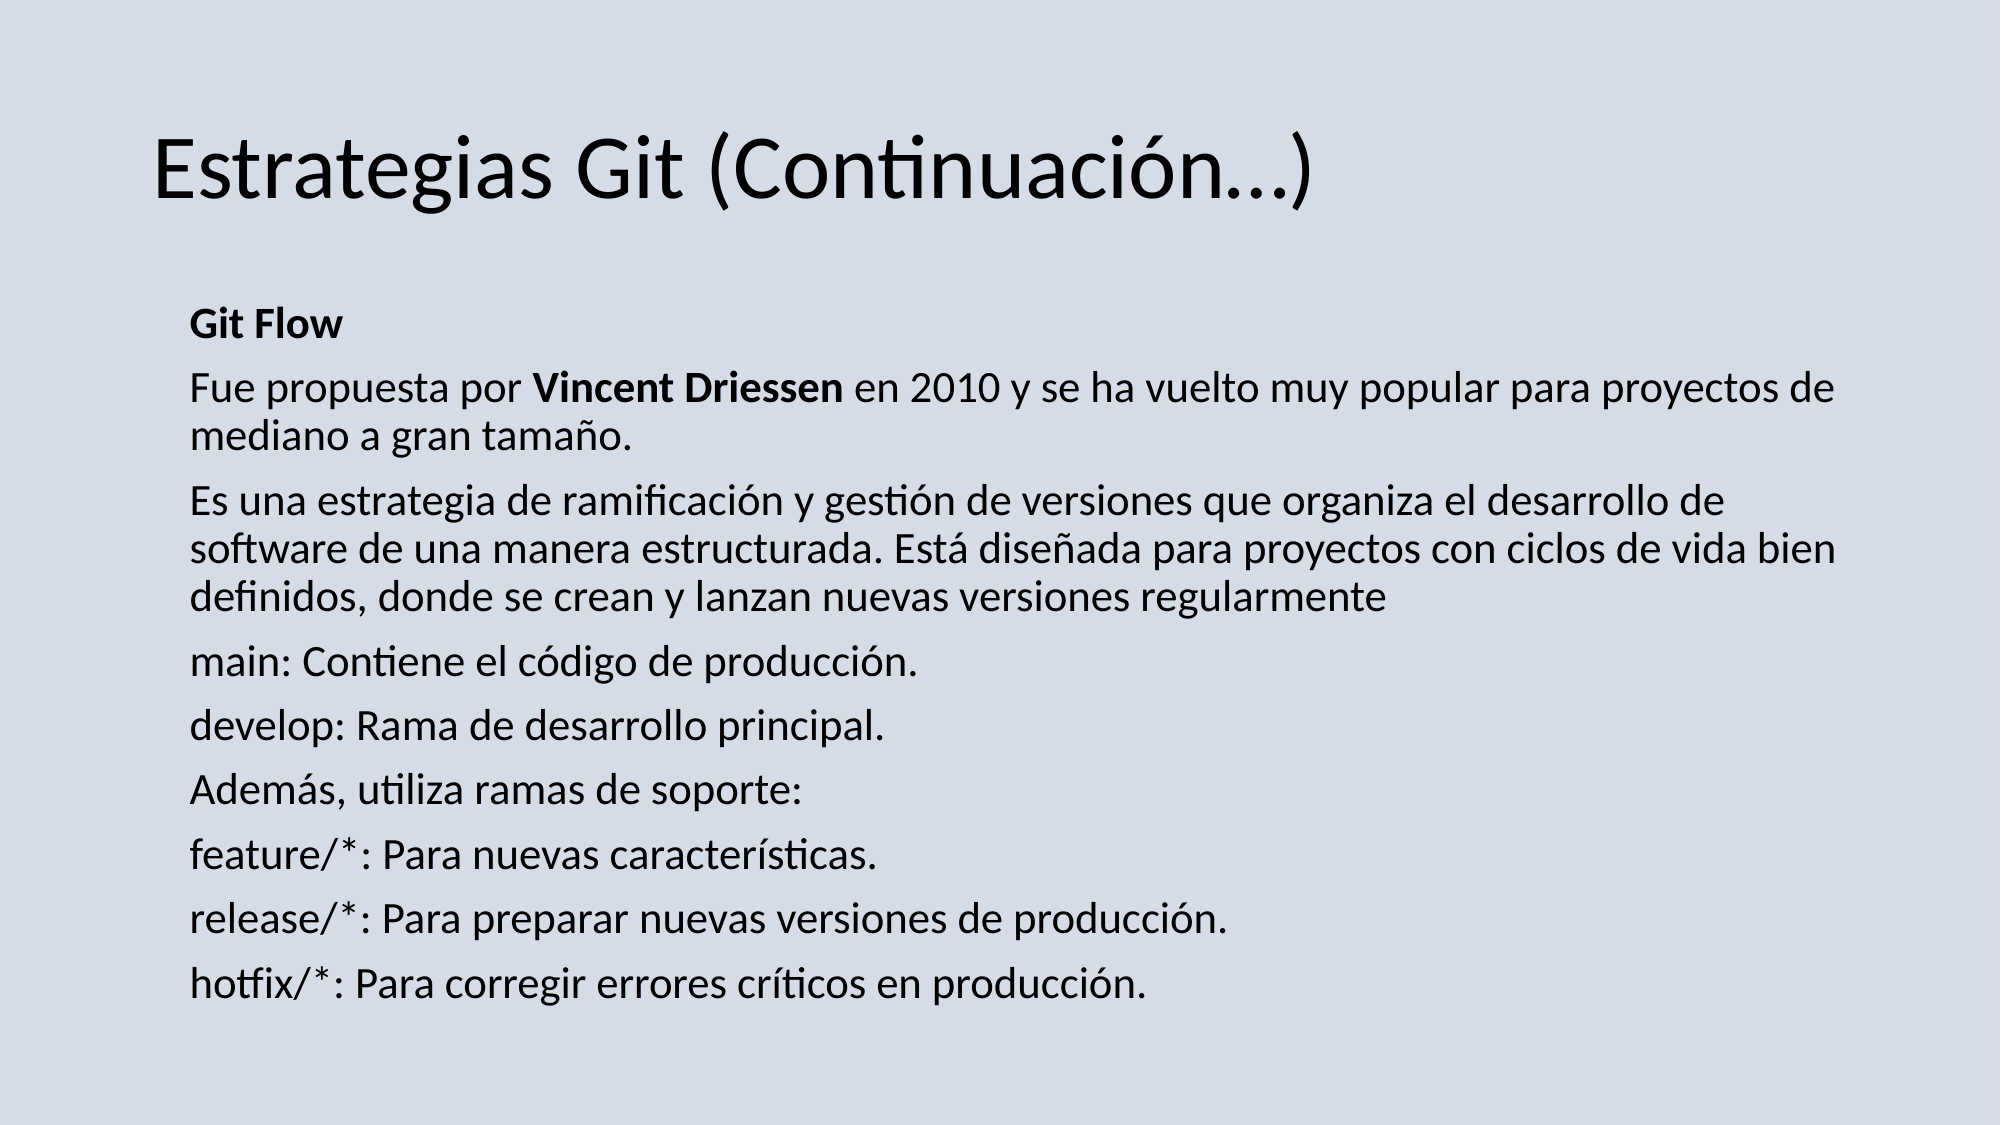

# Estrategias Git (Continuación…)
Git Flow
Fue propuesta por Vincent Driessen en 2010 y se ha vuelto muy popular para proyectos de mediano a gran tamaño.
Es una estrategia de ramificación y gestión de versiones que organiza el desarrollo de software de una manera estructurada. Está diseñada para proyectos con ciclos de vida bien definidos, donde se crean y lanzan nuevas versiones regularmente
main: Contiene el código de producción.
develop: Rama de desarrollo principal.
Además, utiliza ramas de soporte:
feature/*: Para nuevas características.
release/*: Para preparar nuevas versiones de producción.
hotfix/*: Para corregir errores críticos en producción.